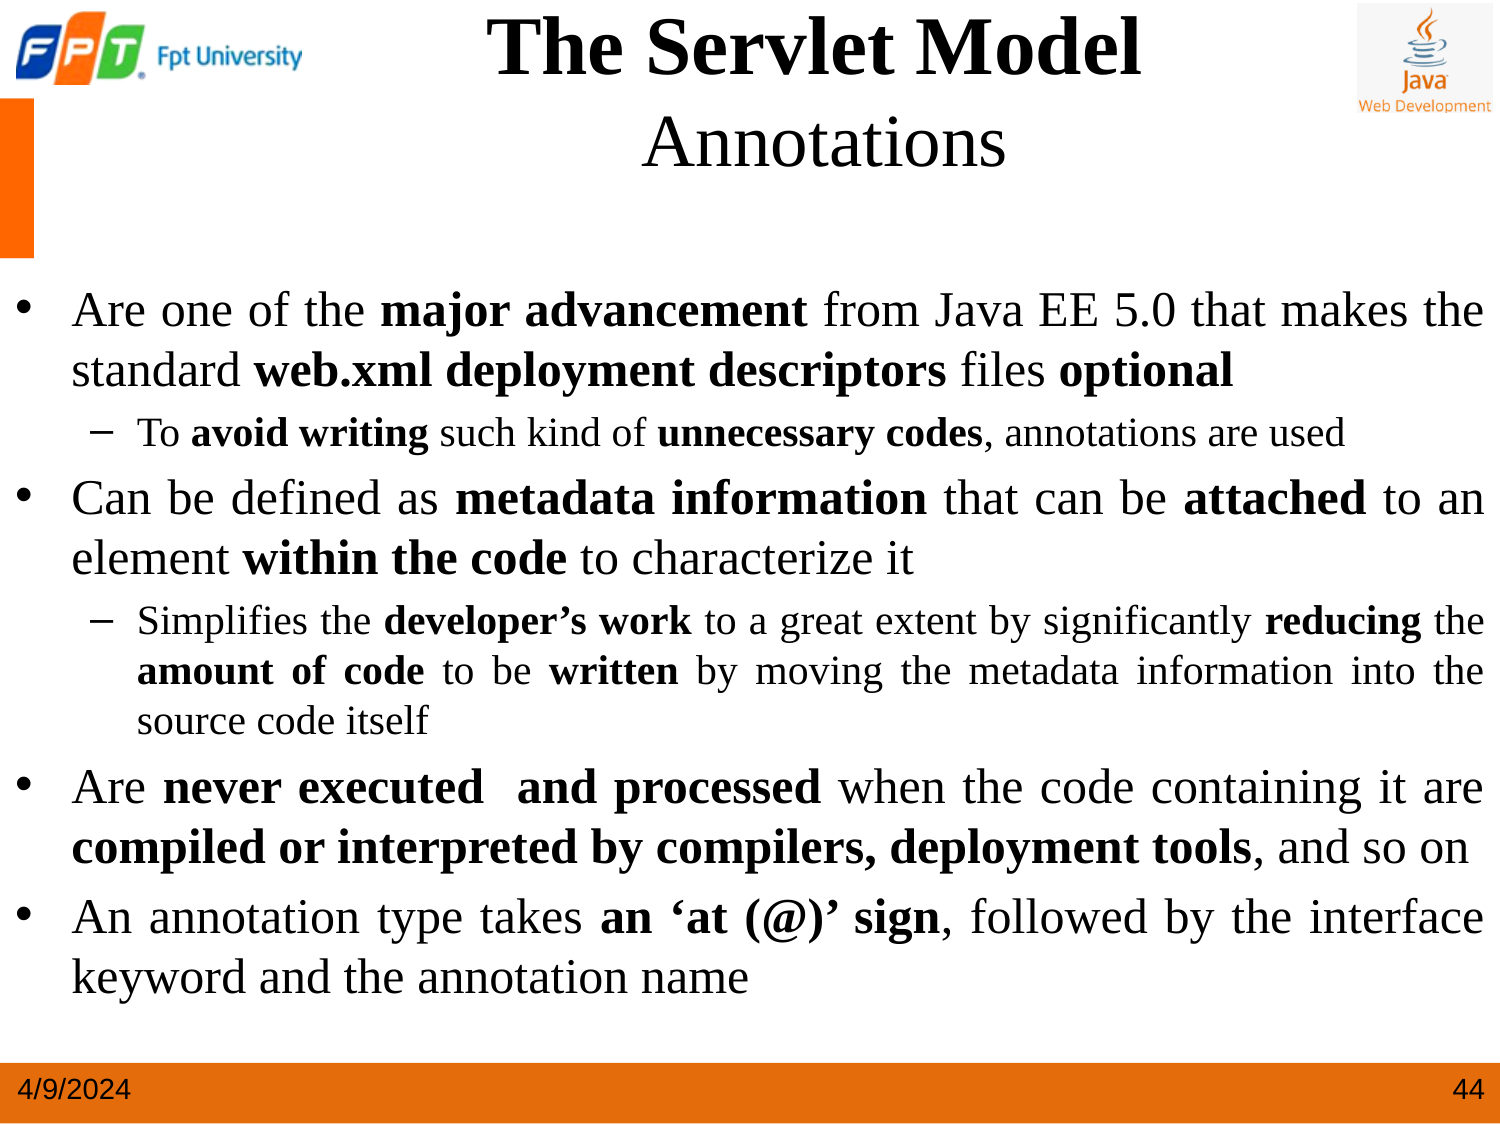

The Servlet Model
Annotations
Are one of the major advancement from Java EE 5.0 that makes the standard web.xml deployment descriptors files optional
To avoid writing such kind of unnecessary codes, annotations are used
Can be defined as metadata information that can be attached to an element within the code to characterize it
Simplifies the developer’s work to a great extent by significantly reducing the amount of code to be written by moving the metadata information into the source code itself
Are never executed  and processed when the code containing it are compiled or interpreted by compilers, deployment tools, and so on
An annotation type takes an ‘at (@)’ sign, followed by the interface keyword and the annotation name
4/9/2024
44